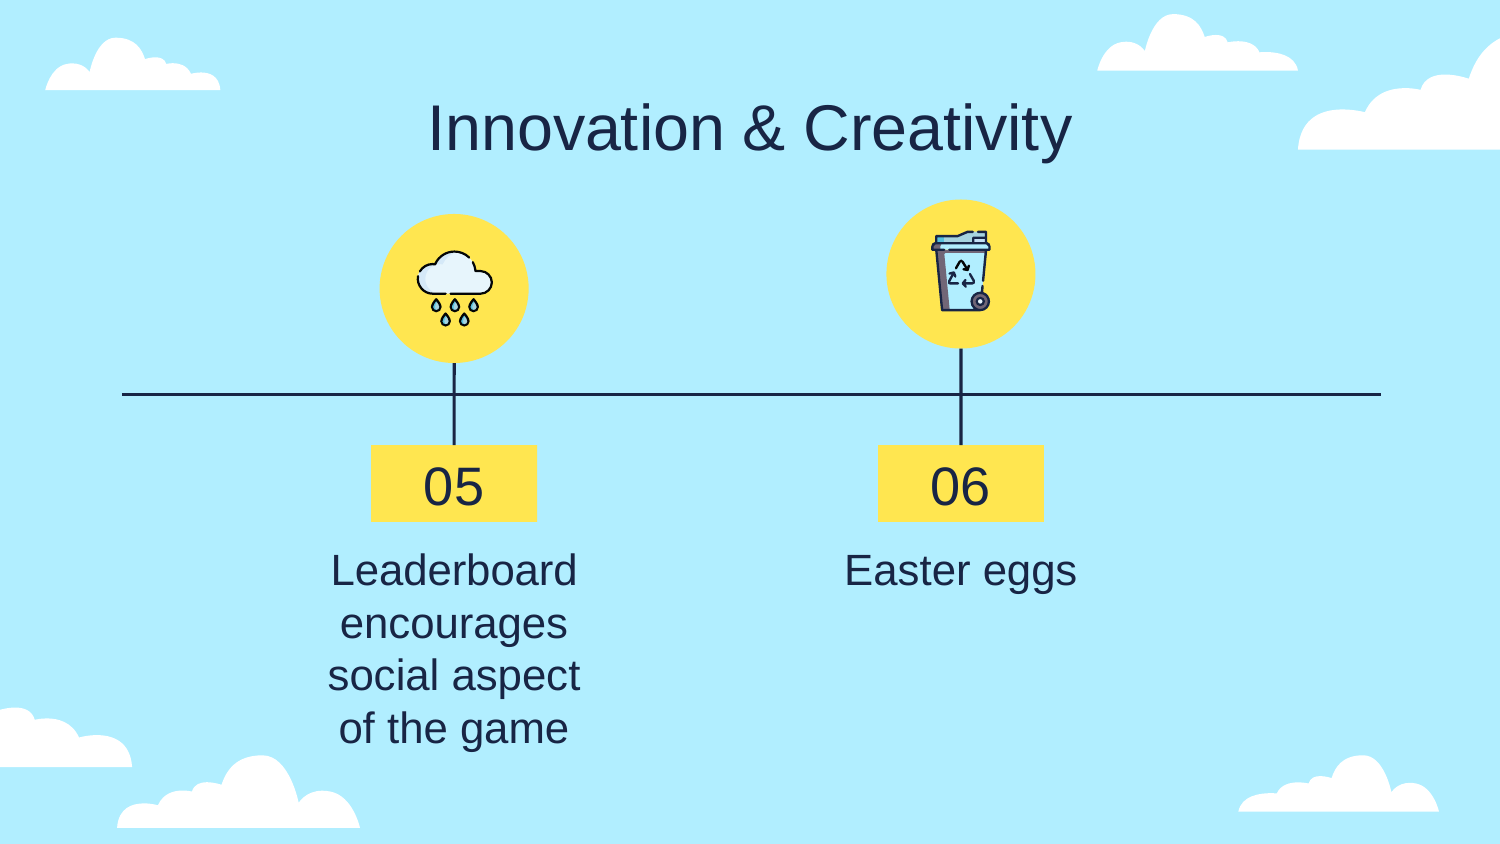

# Innovation & Creativity

05
06
Leaderboard encourages social aspect of the game
Easter eggs